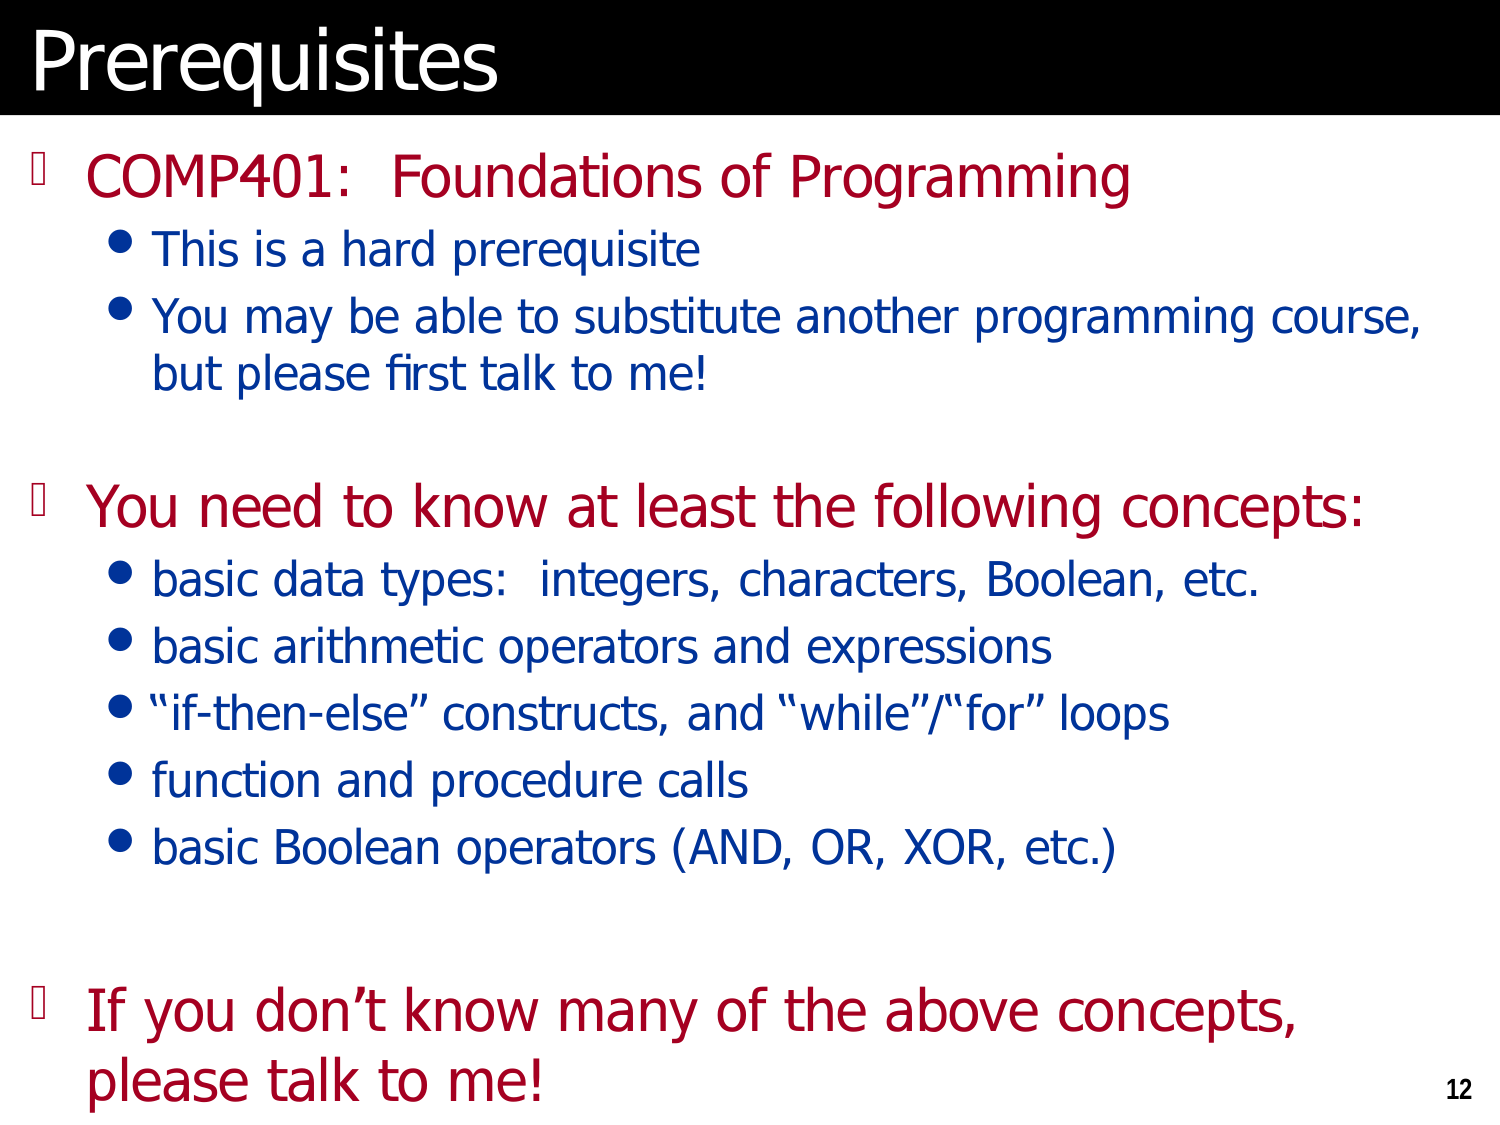

# Prerequisites
COMP401:  Foundations of Programming
This is a hard prerequisite
You may be able to substitute another programming course, but please first talk to me!
You need to know at least the following concepts:
basic data types:  integers, characters, Boolean, etc.
basic arithmetic operators and expressions
“if-then-else” constructs, and “while”/“for” loops
function and procedure calls
basic Boolean operators (AND, OR, XOR, etc.)

If you don’t know many of the above concepts, please talk to me!
12